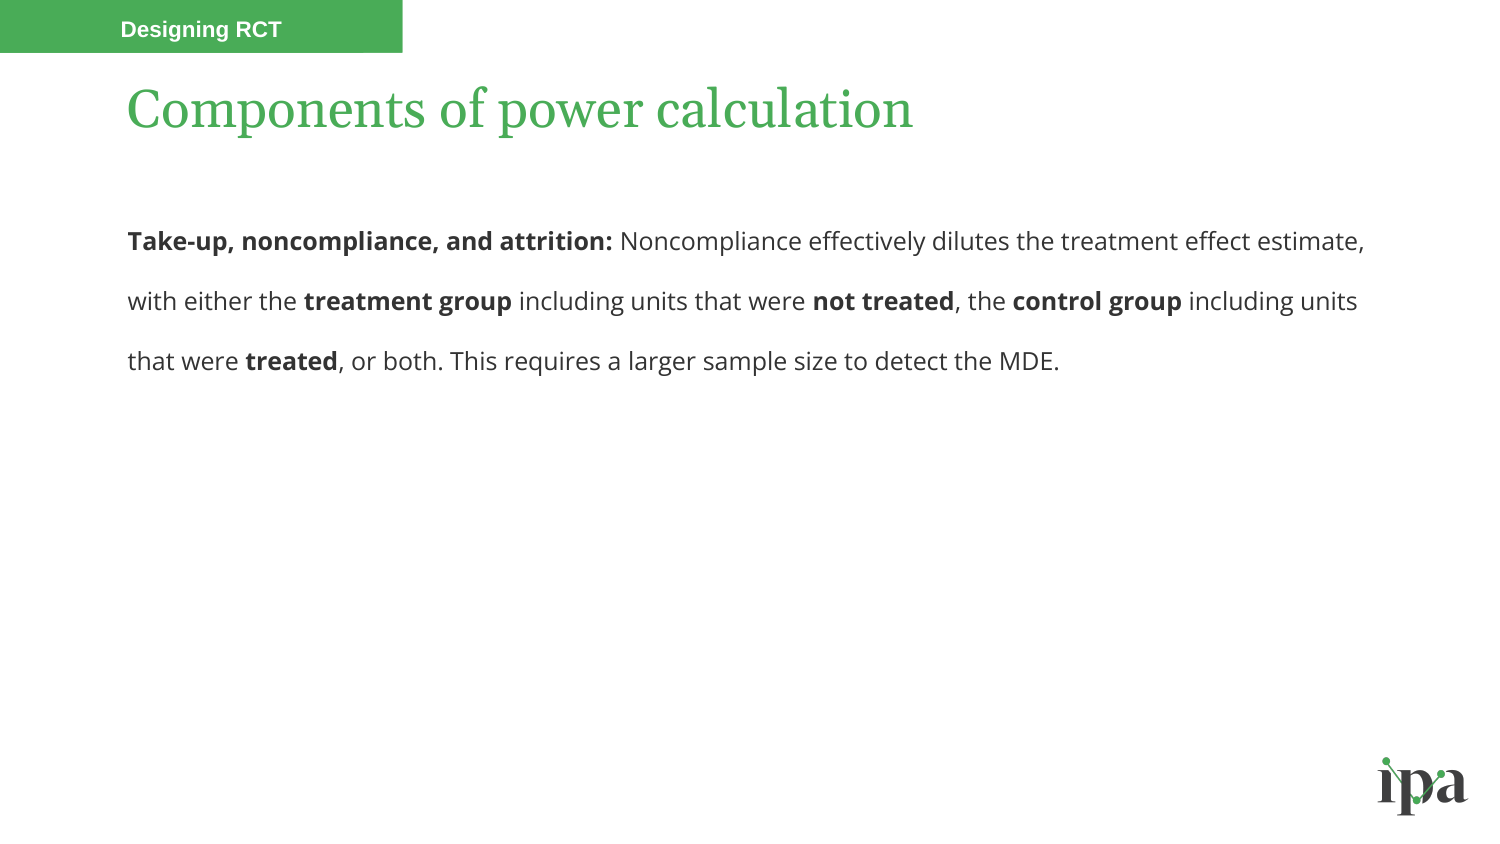

When RCT
Designing RCT
# Components of power calculation
Take-up, noncompliance, and attrition: Noncompliance effectively dilutes the treatment effect estimate, with either the treatment group including units that were not treated, the control group including units that were treated, or both. This requires a larger sample size to detect the MDE.